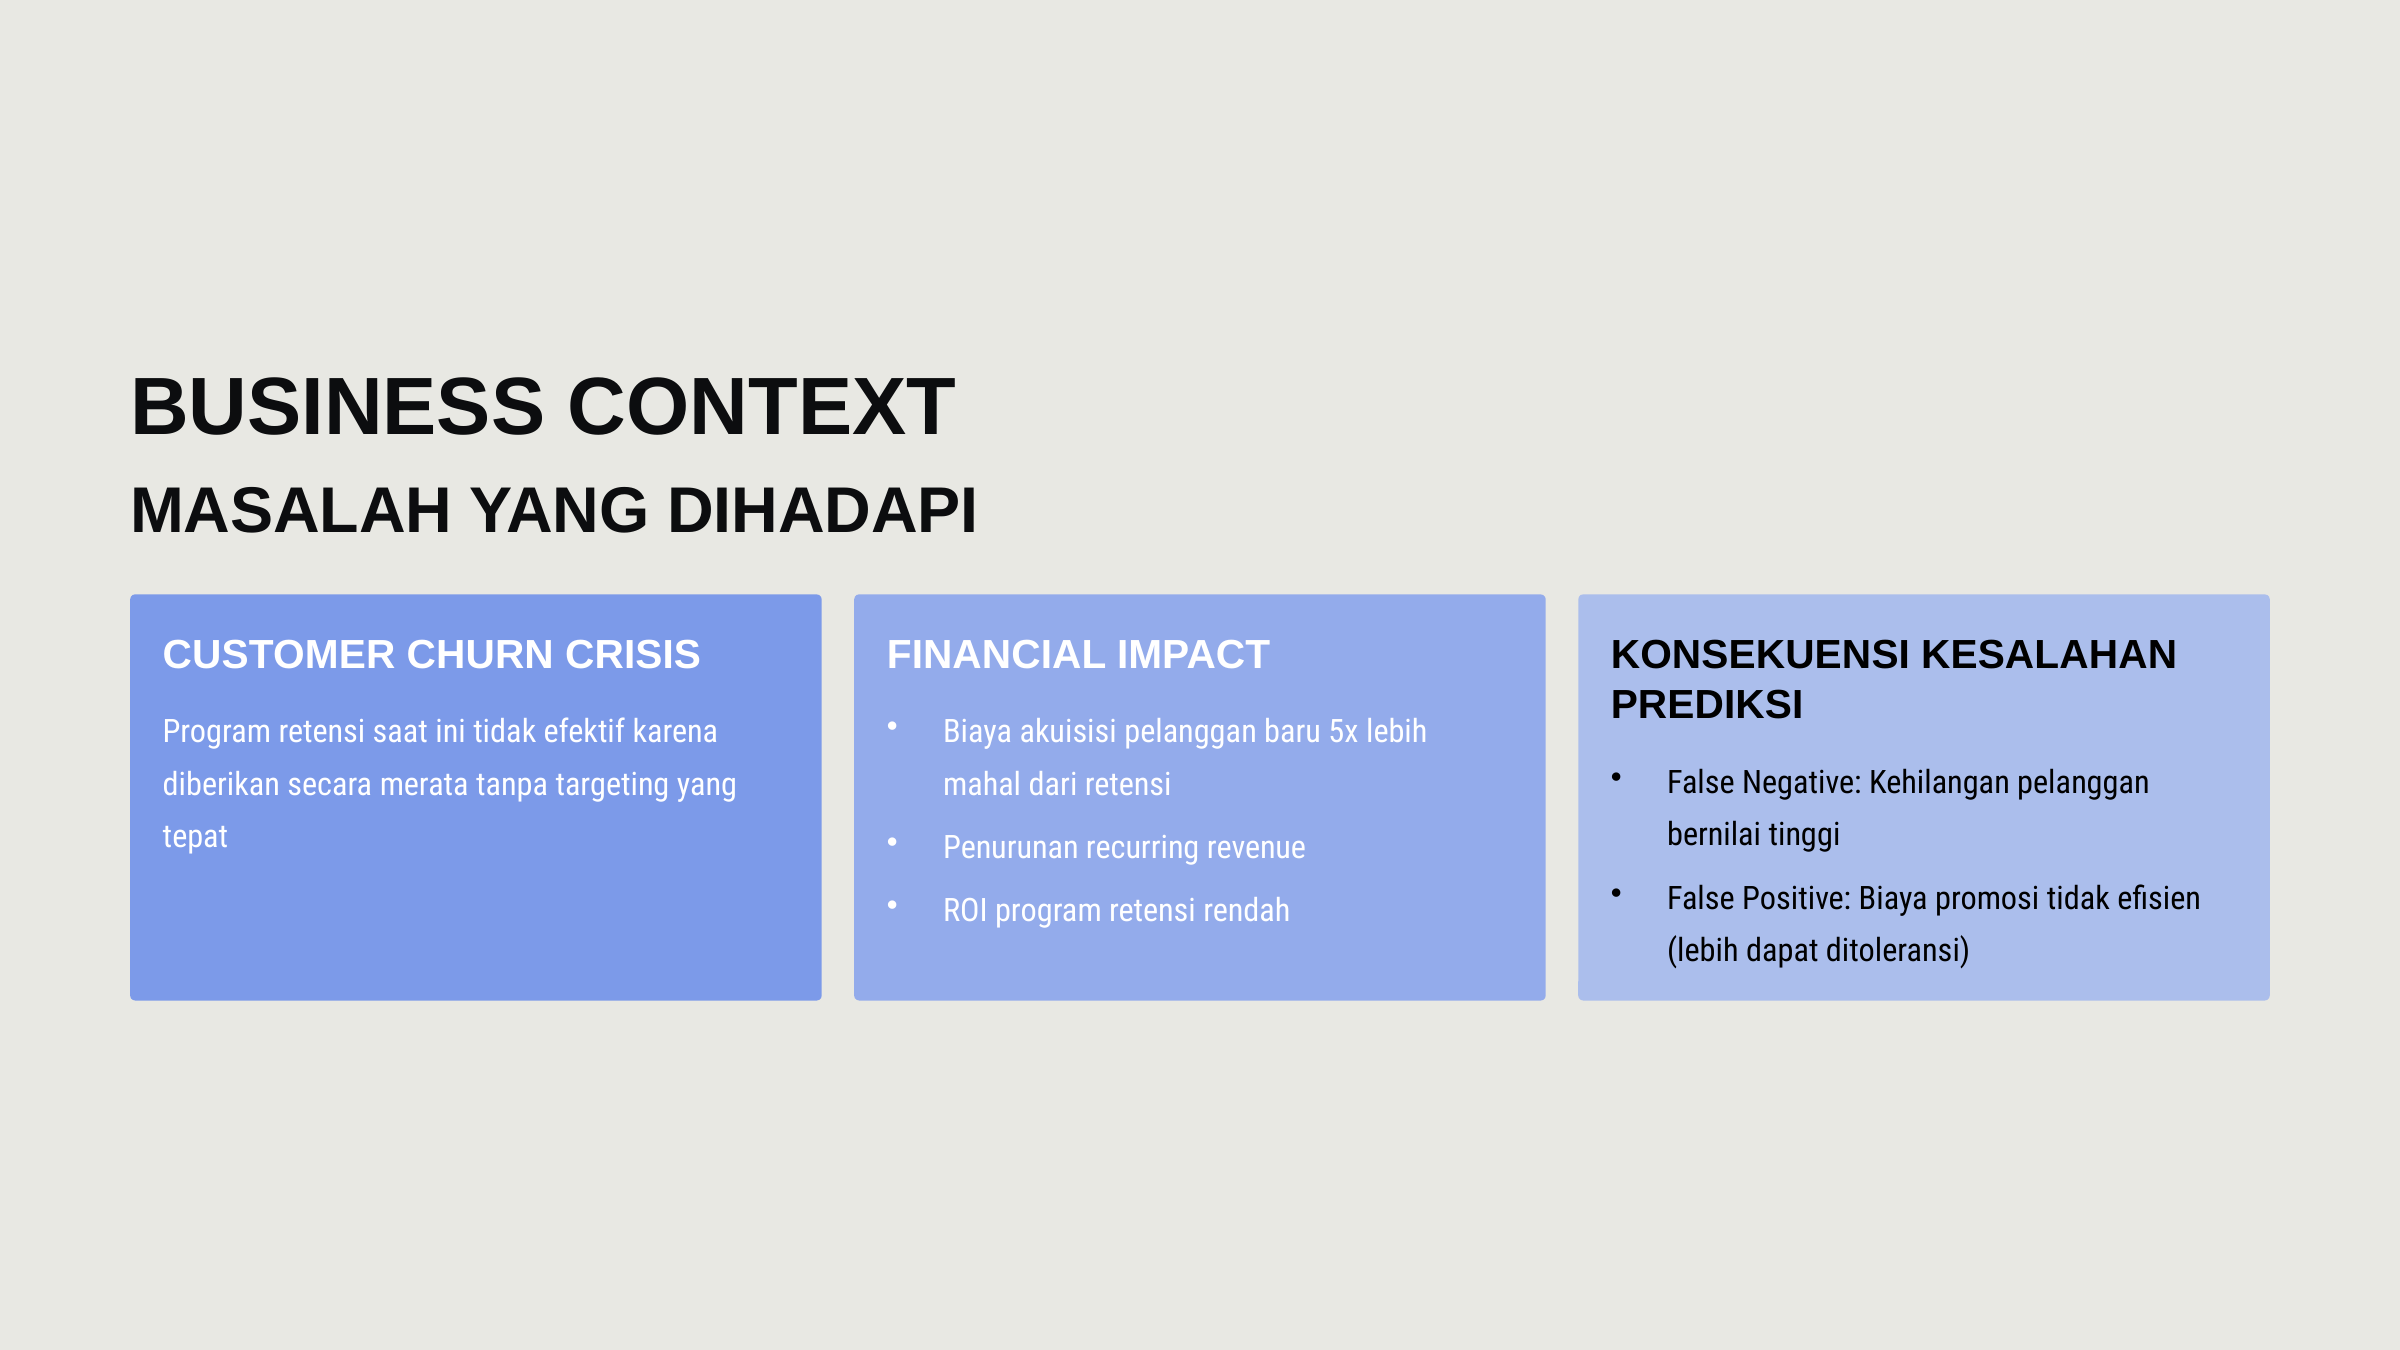

BUSINESS CONTEXT
MASALAH YANG DIHADAPI

CUSTOMER CHURN CRISIS
FINANCIAL IMPACT
KONSEKUENSI KESALAHAN PREDIKSI
Program retensi saat ini tidak efektif karena diberikan secara merata tanpa targeting yang tepat
Biaya akuisisi pelanggan baru 5x lebih mahal dari retensi
False Negative: Kehilangan pelanggan bernilai tinggi
Penurunan recurring revenue
False Positive: Biaya promosi tidak efisien (lebih dapat ditoleransi)
ROI program retensi rendah